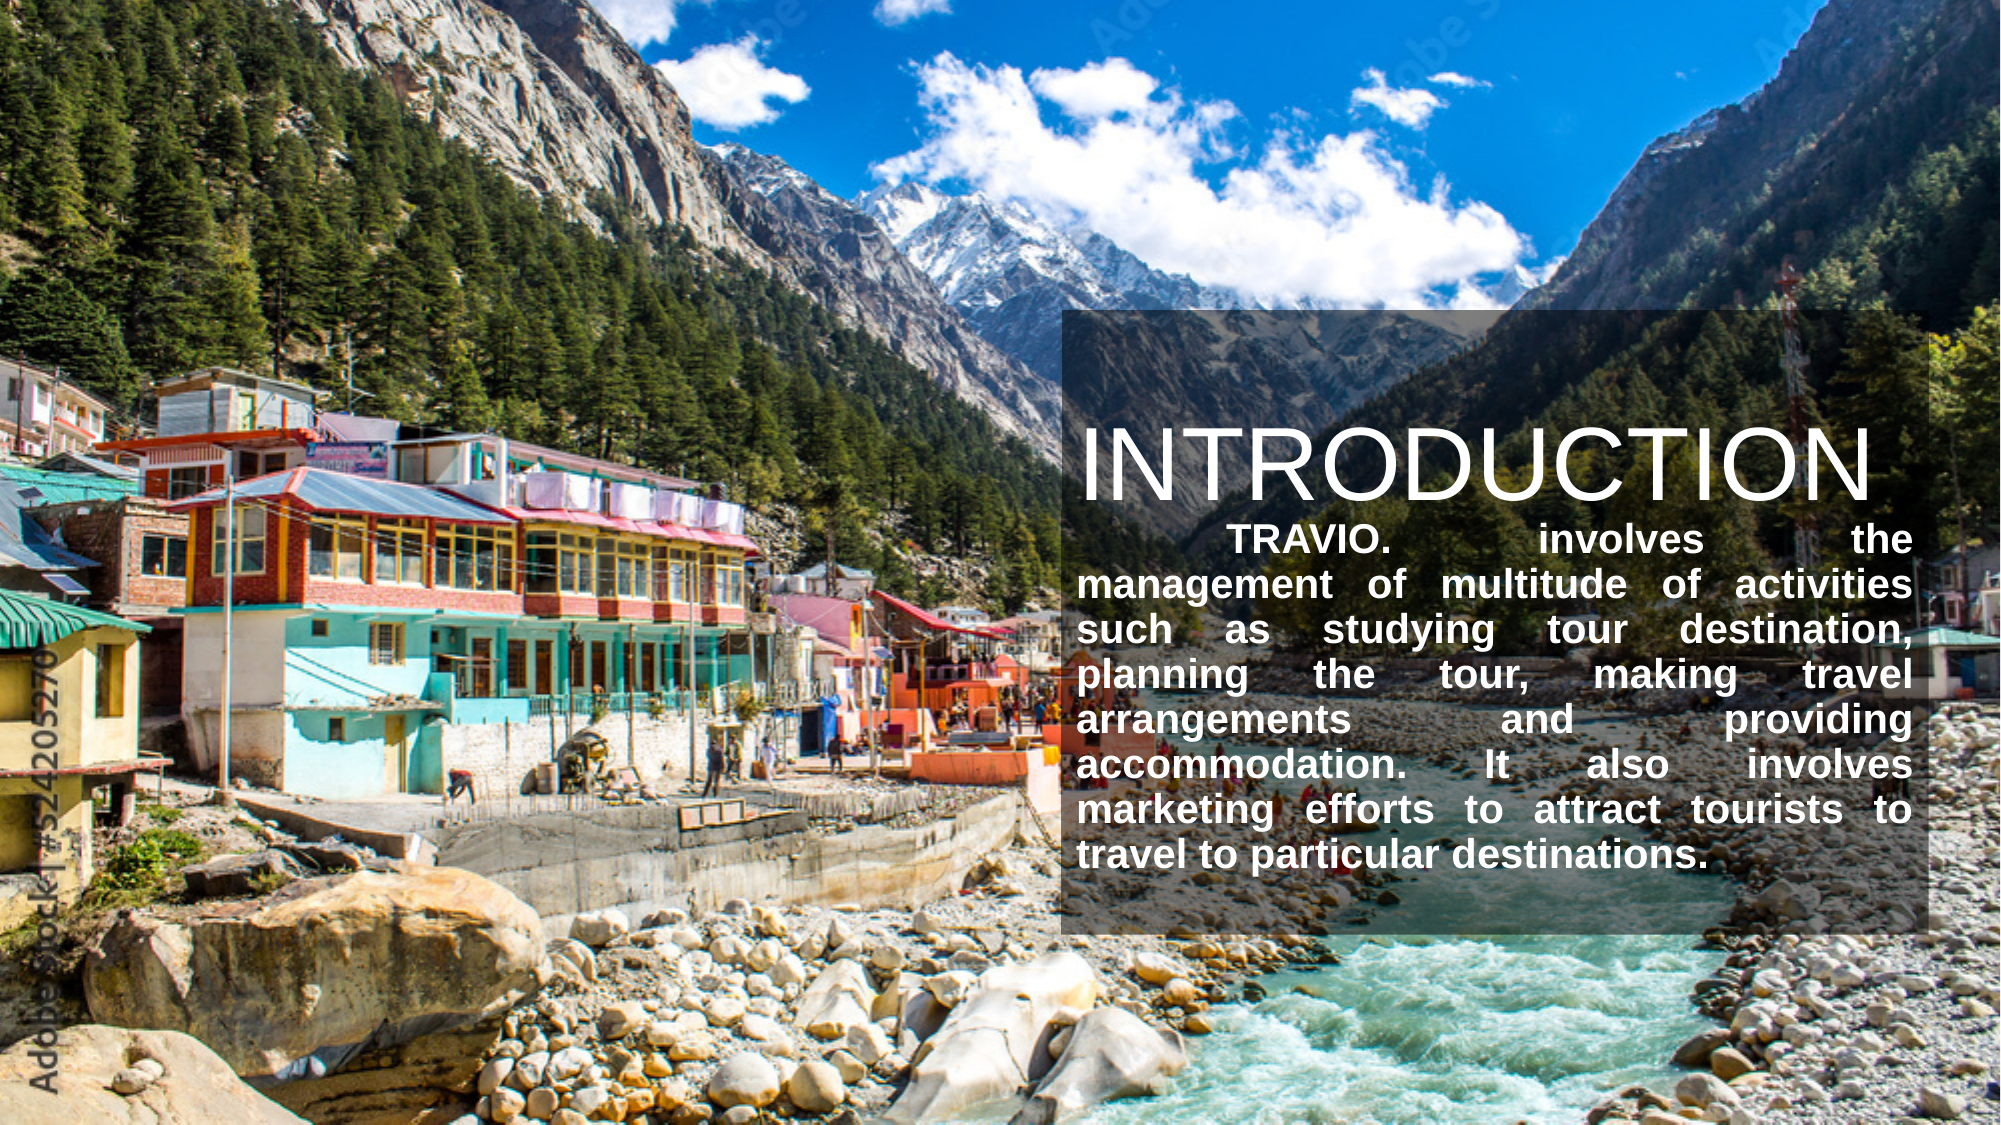

INTRODUCTION
	TRAVIO. involves the management of multitude of activities such as studying tour destination, planning the tour, making travel arrangements and providing accommodation. It also involves marketing efforts to attract tourists to travel to particular destinations.